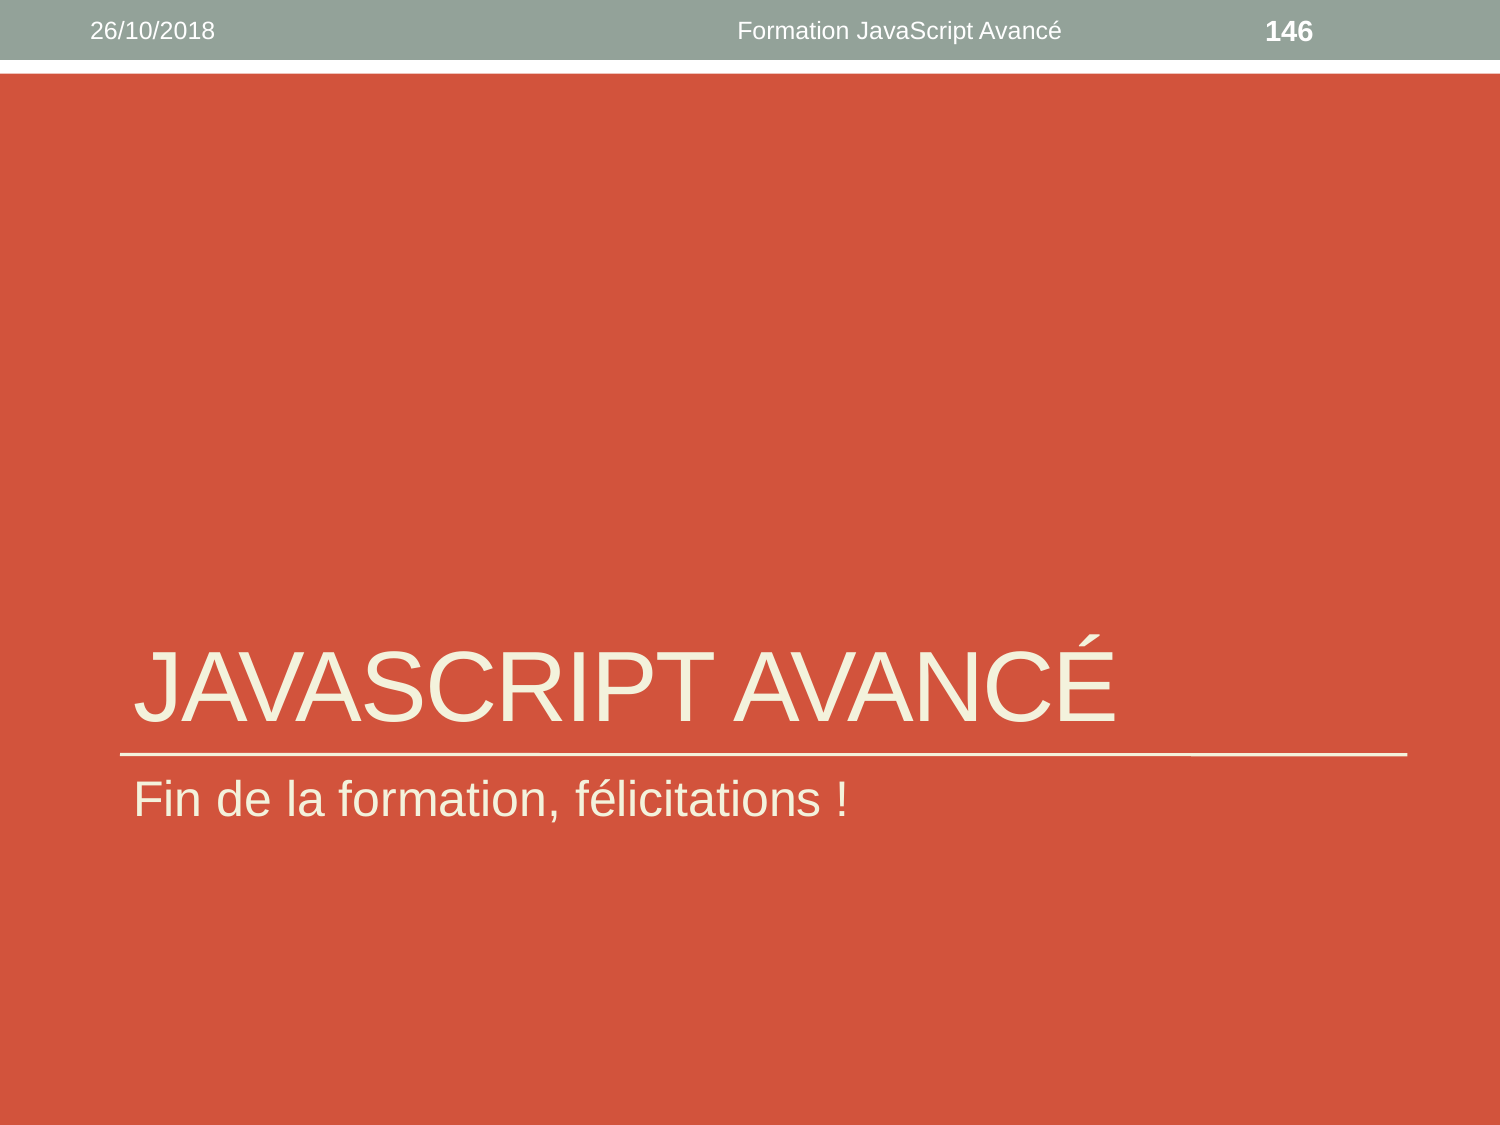

26/10/2018
Formation JavaScript Avancé
146
# Javascript Avancé
Fin de la formation, félicitations !